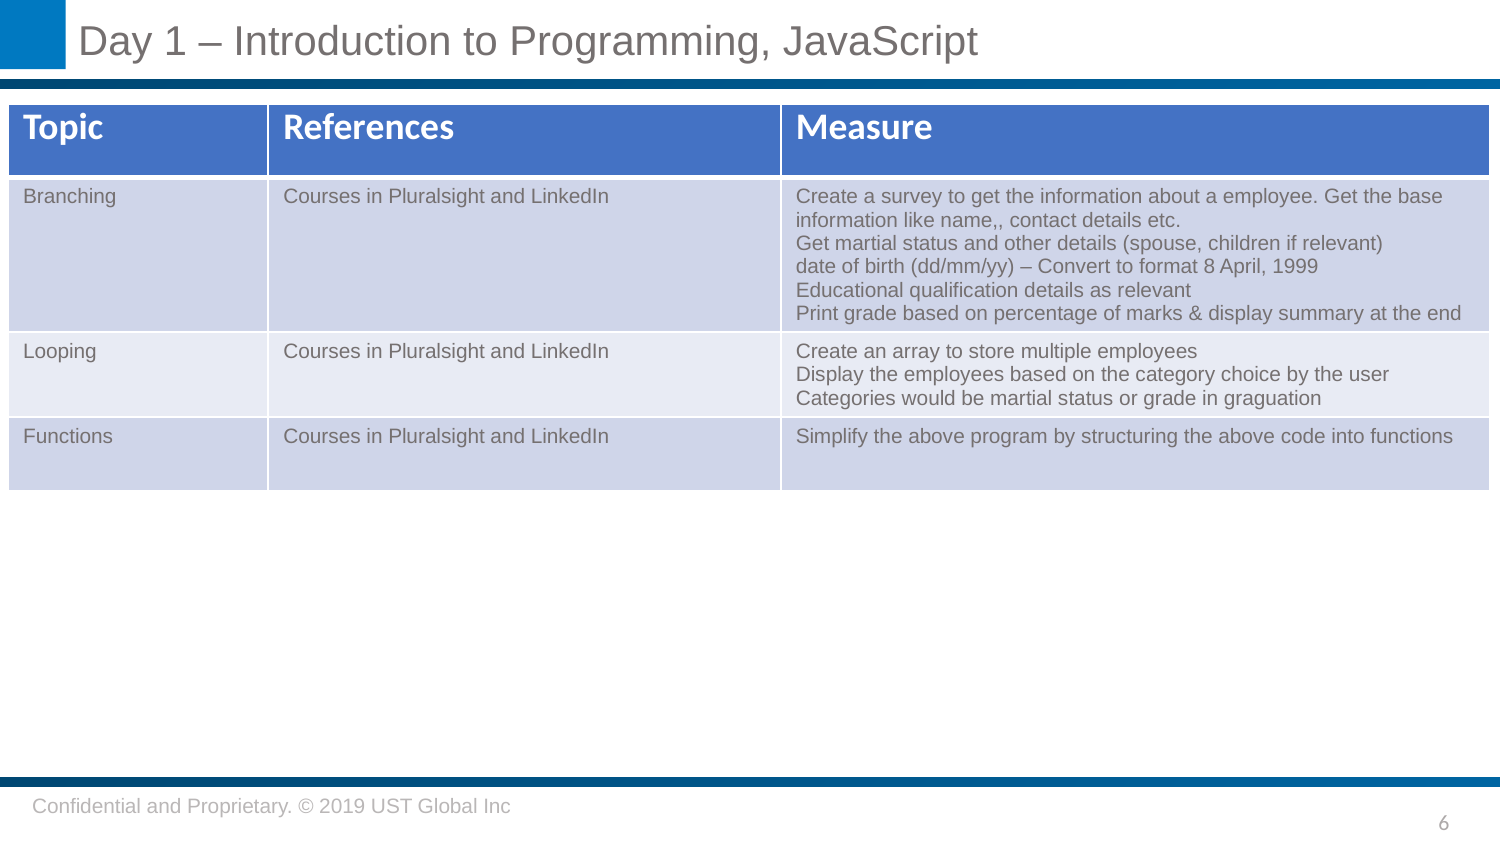

# Day 1 – Introduction to Programming, JavaScript

| Topic | References | Measure |
| --- | --- | --- |
| Branching | Courses in Pluralsight and LinkedIn | Create a survey to get the information about a employee. Get the base information like name,, contact details etc. Get martial status and other details (spouse, children if relevant) date of birth (dd/mm/yy) – Convert to format 8 April, 1999 Educational qualification details as relevant Print grade based on percentage of marks & display summary at the end |
| Looping | Courses in Pluralsight and LinkedIn | Create an array to store multiple employees Display the employees based on the category choice by the user Categories would be martial status or grade in graguation |
| Functions | Courses in Pluralsight and LinkedIn | Simplify the above program by structuring the above code into functions |